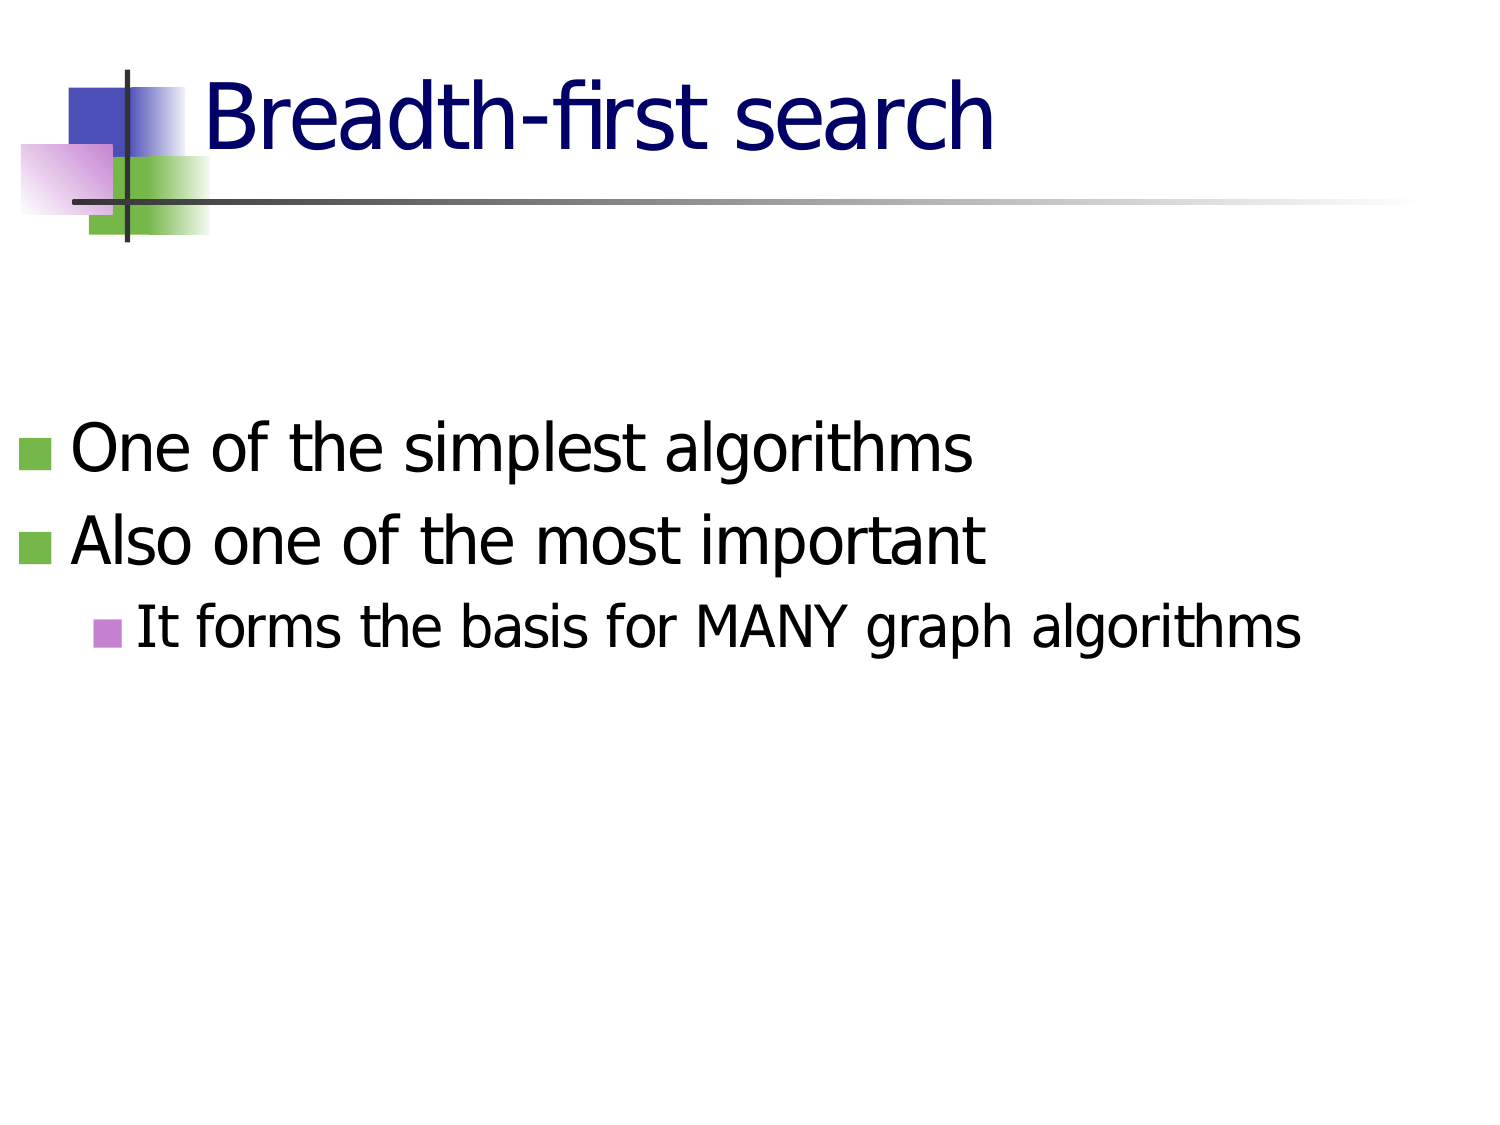

# Breadth-first search
One of the simplest algorithms
Also one of the most important
It forms the basis for MANY graph algorithms

49